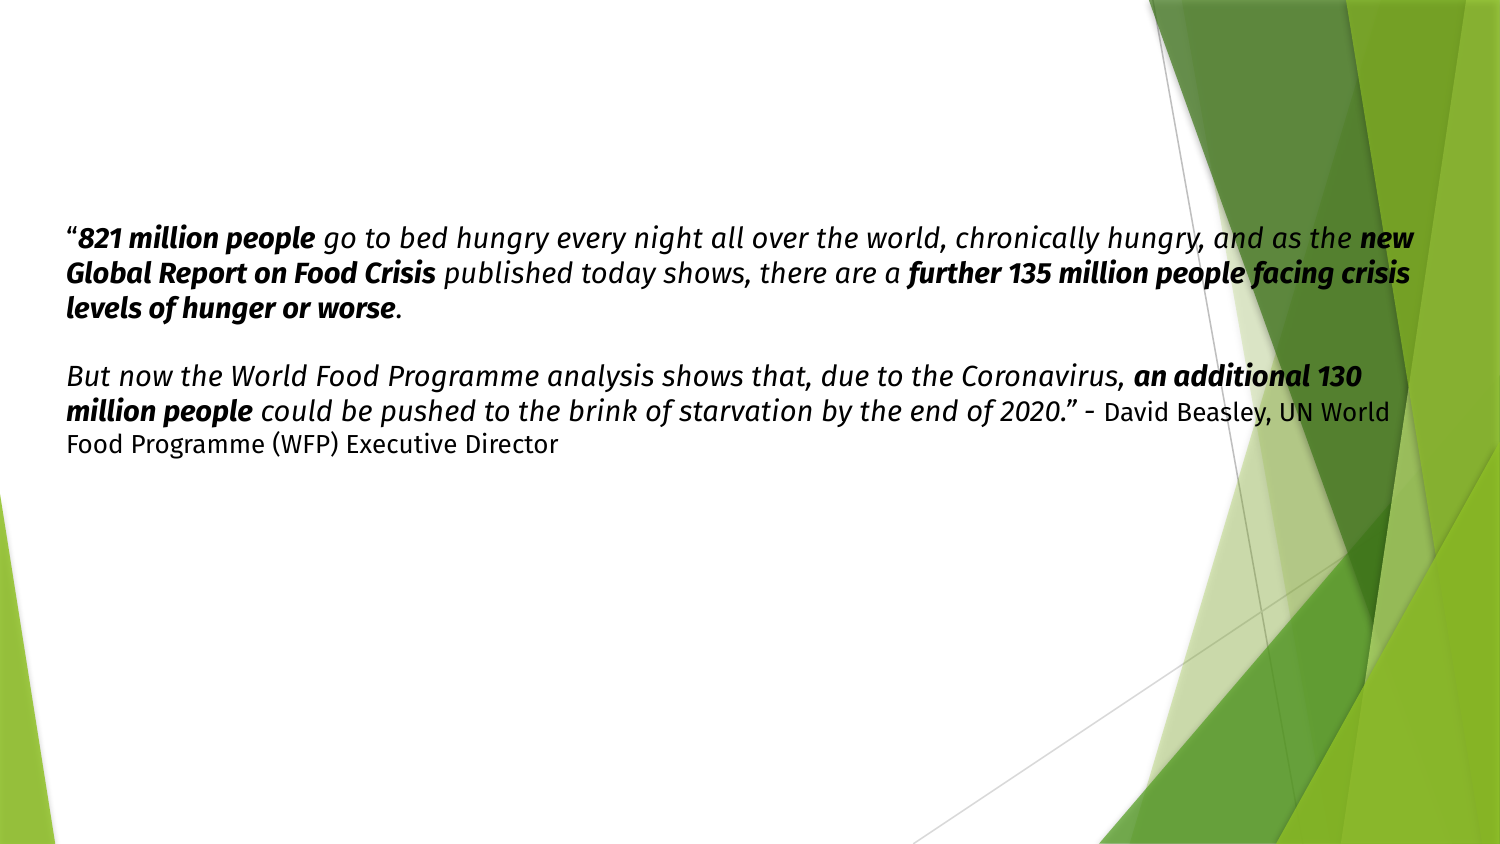

“821 million people go to bed hungry every night all over the world, chronically hungry, and as the new Global Report on Food Crisis published today shows, there are a further 135 million people facing crisis levels of hunger or worse.
But now the World Food Programme analysis shows that, due to the Coronavirus, an additional 130 million people could be pushed to the brink of starvation by the end of 2020.” - David Beasley, UN World Food Programme (WFP) Executive Director